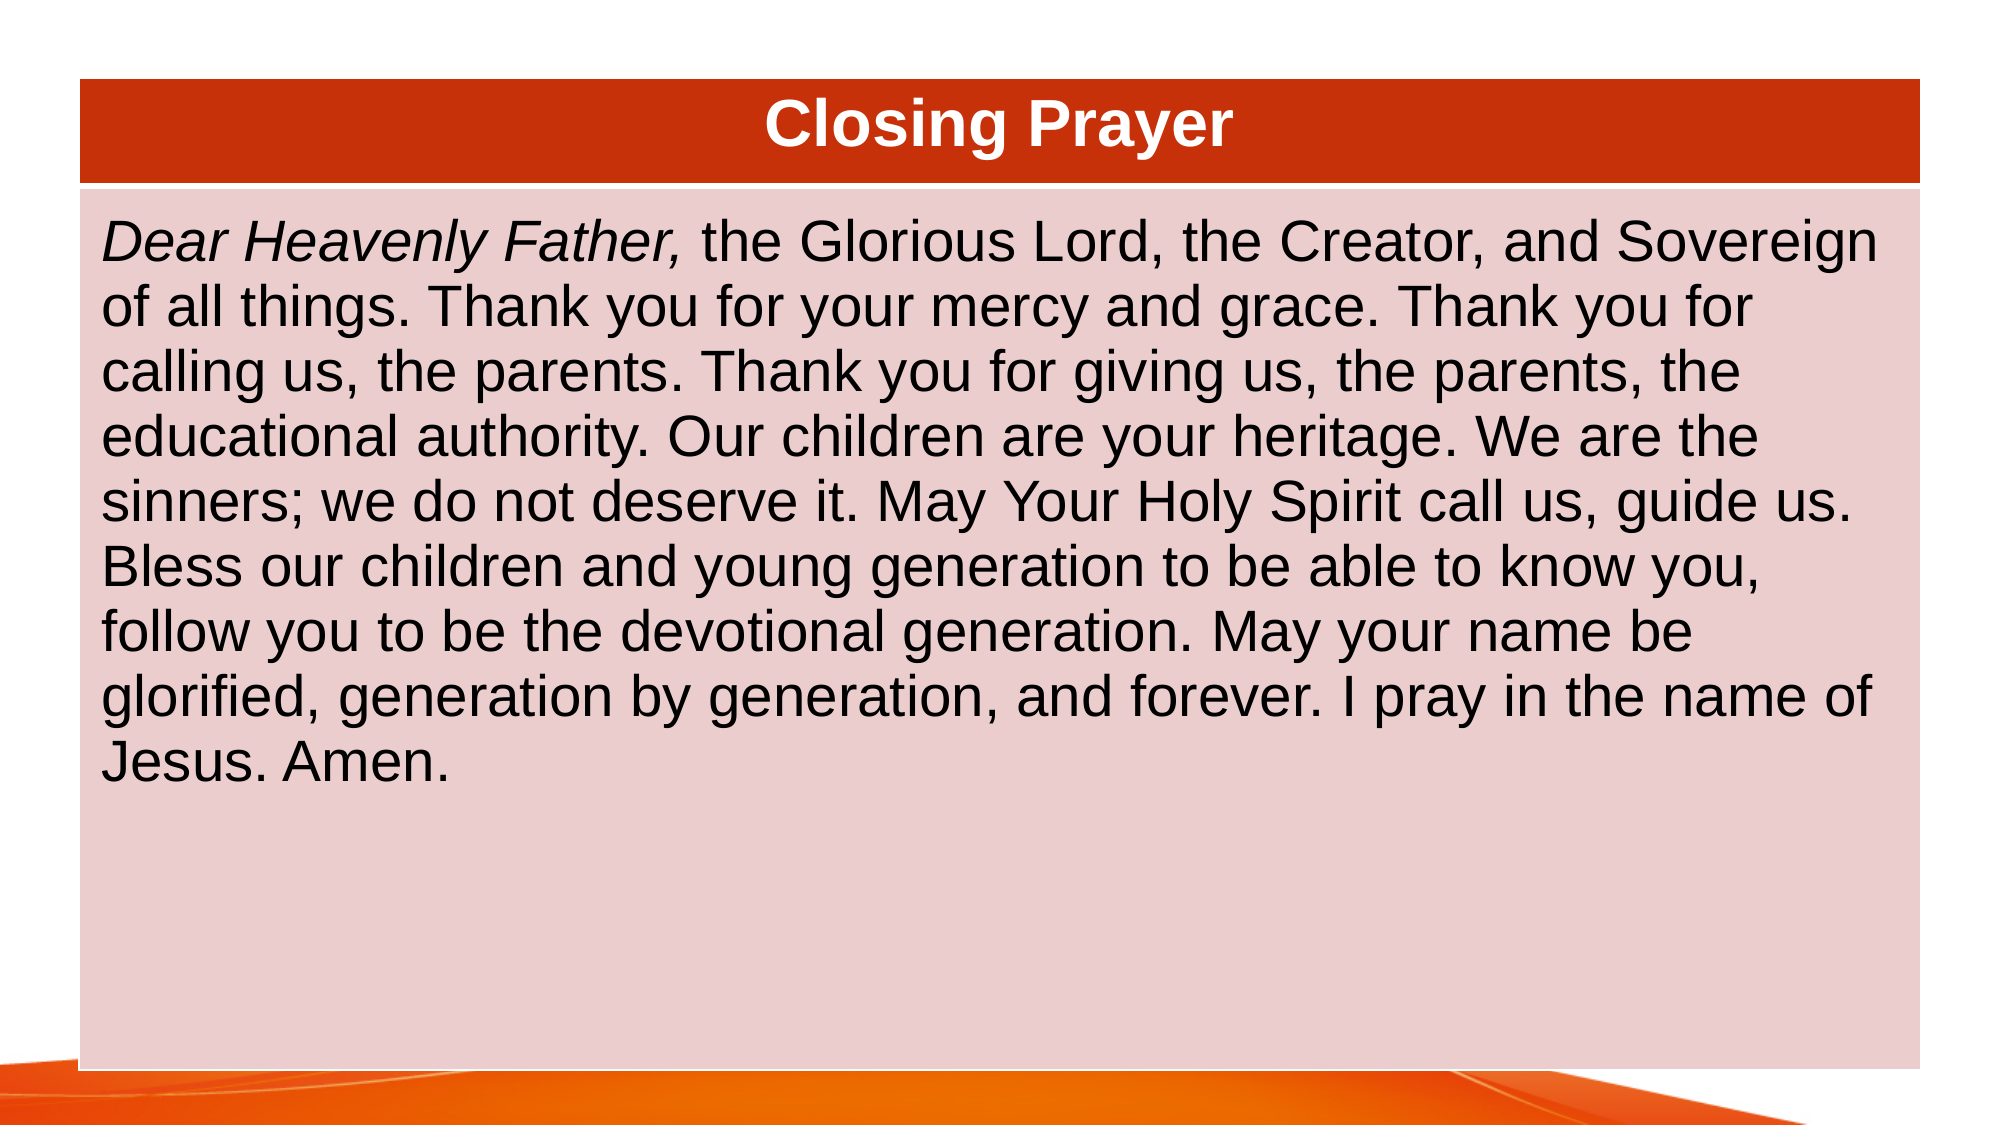

| Closing Prayer |
| --- |
| Dear Heavenly Father, the Glorious Lord, the Creator, and Sovereign of all things. Thank you for your mercy and grace. Thank you for calling us, the parents. Thank you for giving us, the parents, the educational authority. Our children are your heritage. We are the sinners; we do not deserve it. May Your Holy Spirit call us, guide us. Bless our children and young generation to be able to know you, follow you to be the devotional generation. May your name be glorified, generation by generation, and forever. I pray in the name of Jesus. Amen. |